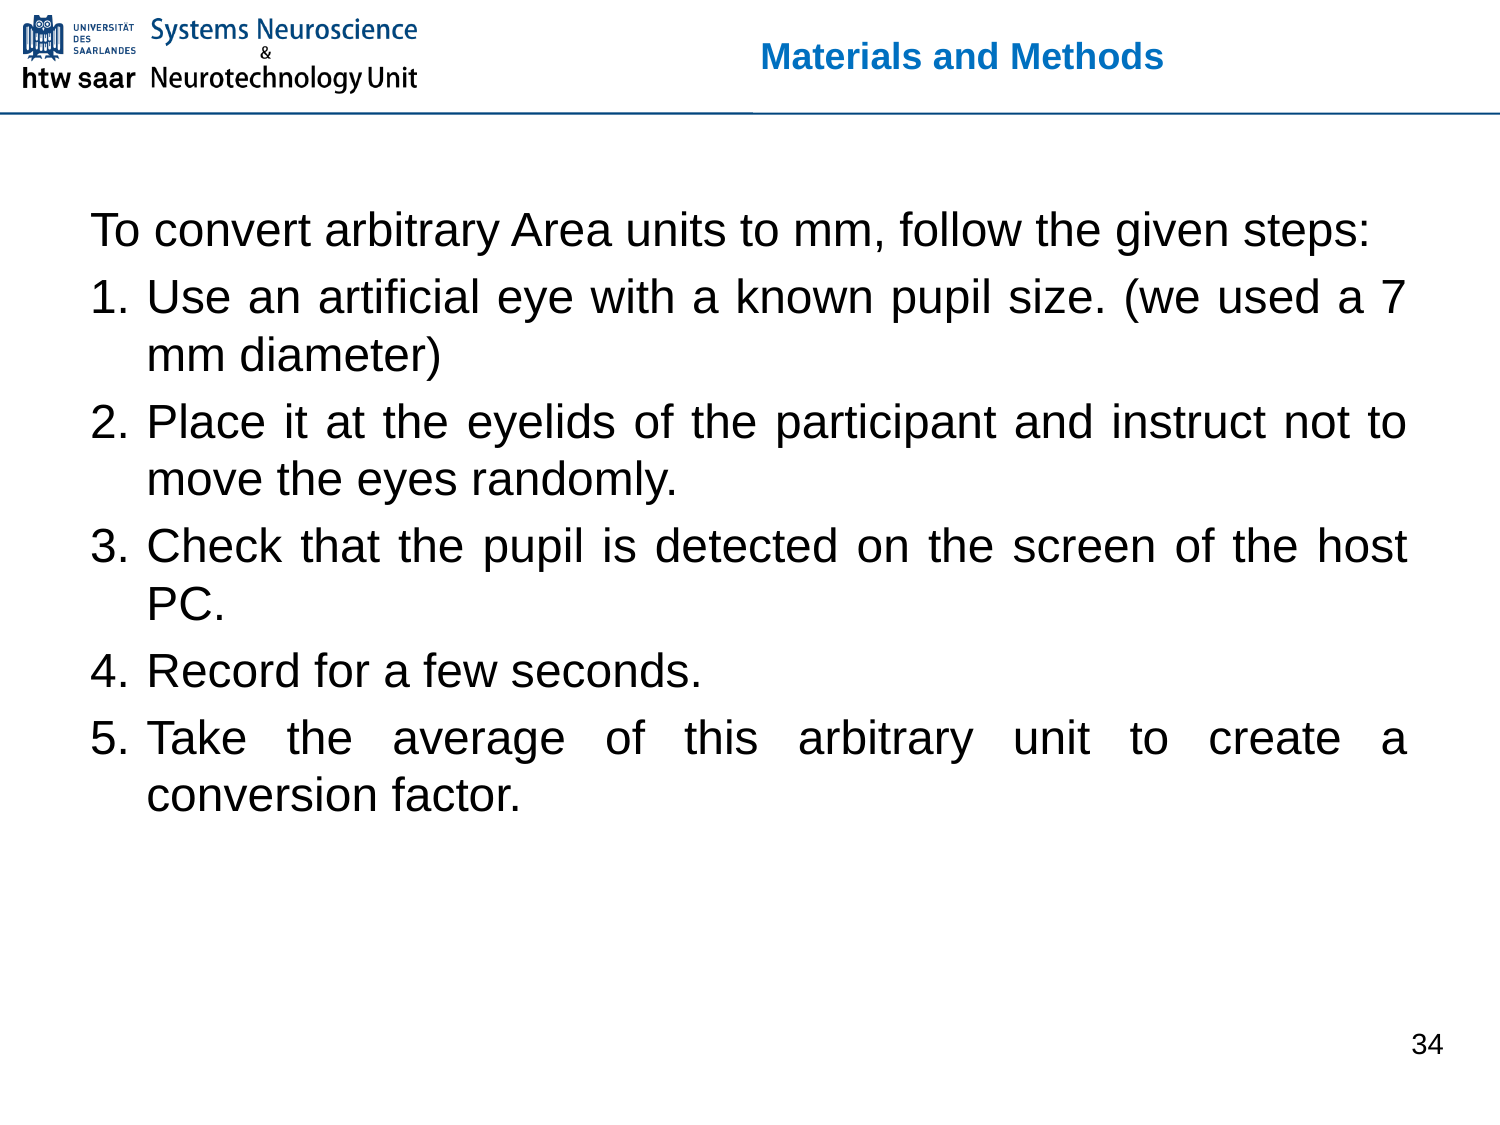

# Materials and Methods
To convert arbitrary Area units to mm, follow the given steps:
Use an artificial eye with a known pupil size. (we used a 7 mm diameter)
Place it at the eyelids of the participant and instruct not to move the eyes randomly.
Check that the pupil is detected on the screen of the host PC.
Record for a few seconds.
Take the average of this arbitrary unit to create a conversion factor.

34